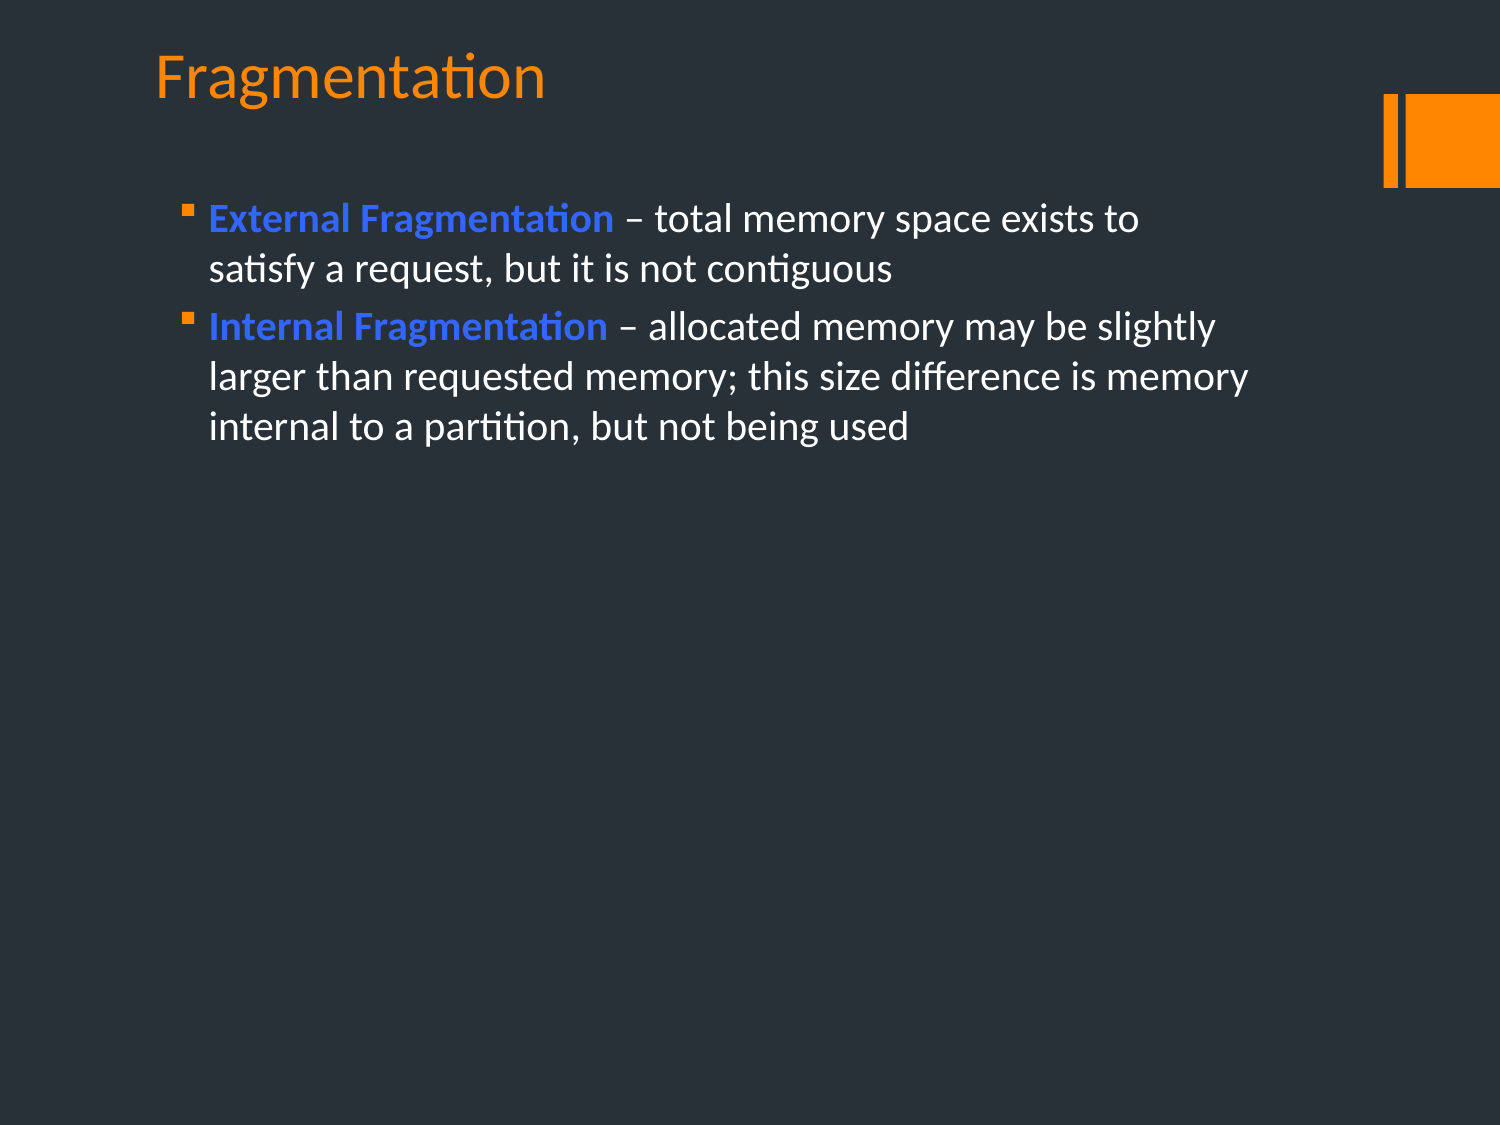

# Fragmentation
External Fragmentation – total memory space exists to satisfy a request, but it is not contiguous
Internal Fragmentation – allocated memory may be slightly larger than requested memory; this size difference is memory internal to a partition, but not being used